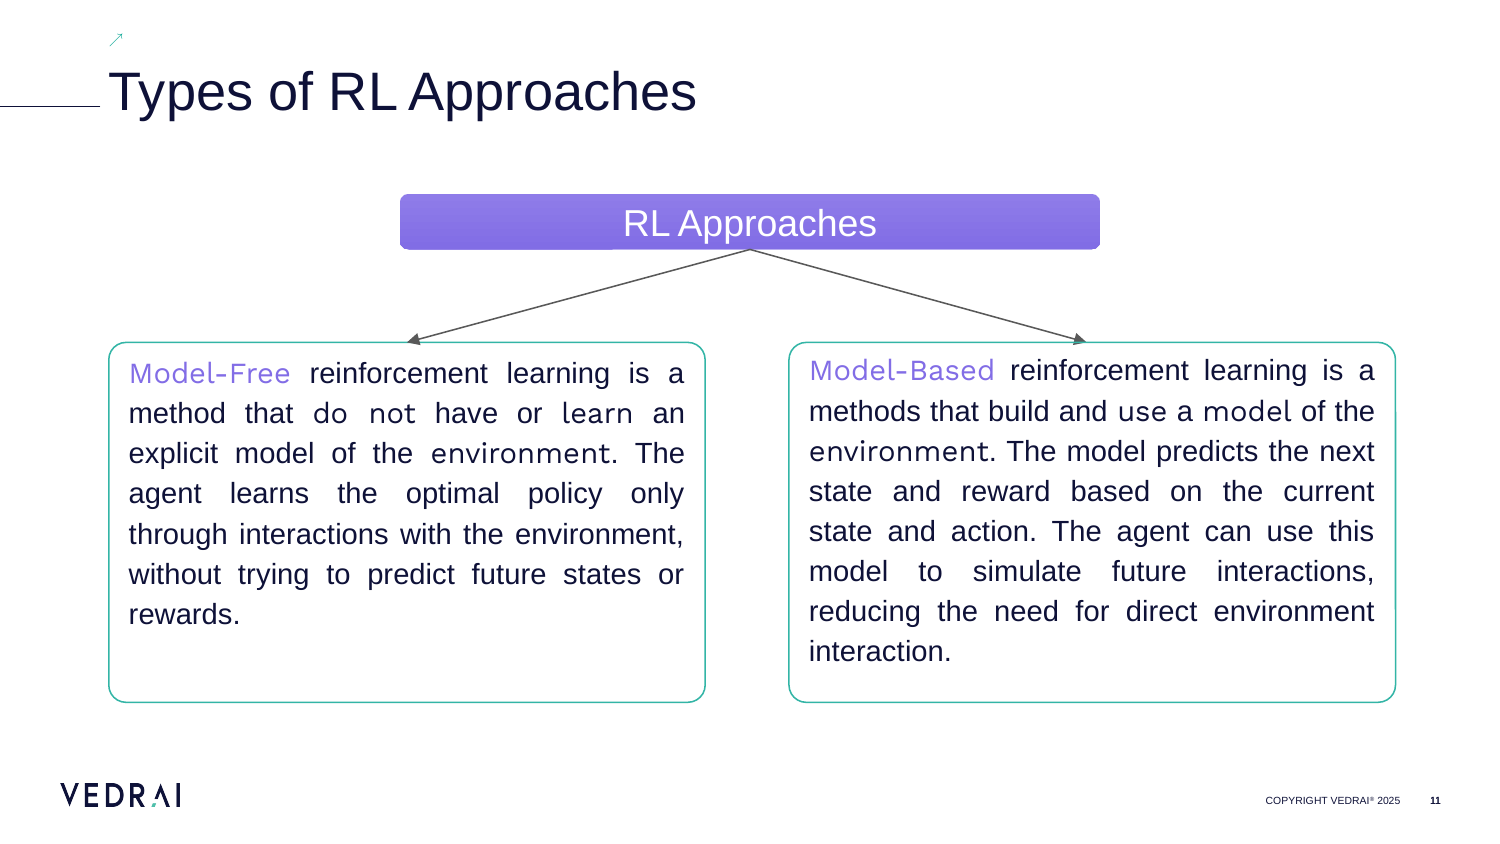

Types of RL Approaches
RL Approaches
Model-Free reinforcement learning is a method that do not have or learn an explicit model of the environment. The agent learns the optimal policy only through interactions with the environment, without trying to predict future states or rewards.

Model-Based reinforcement learning is a methods that build and use a model of the environment. The model predicts the next state and reward based on the current state and action. The agent can use this model to simulate future interactions, reducing the need for direct environment interaction.